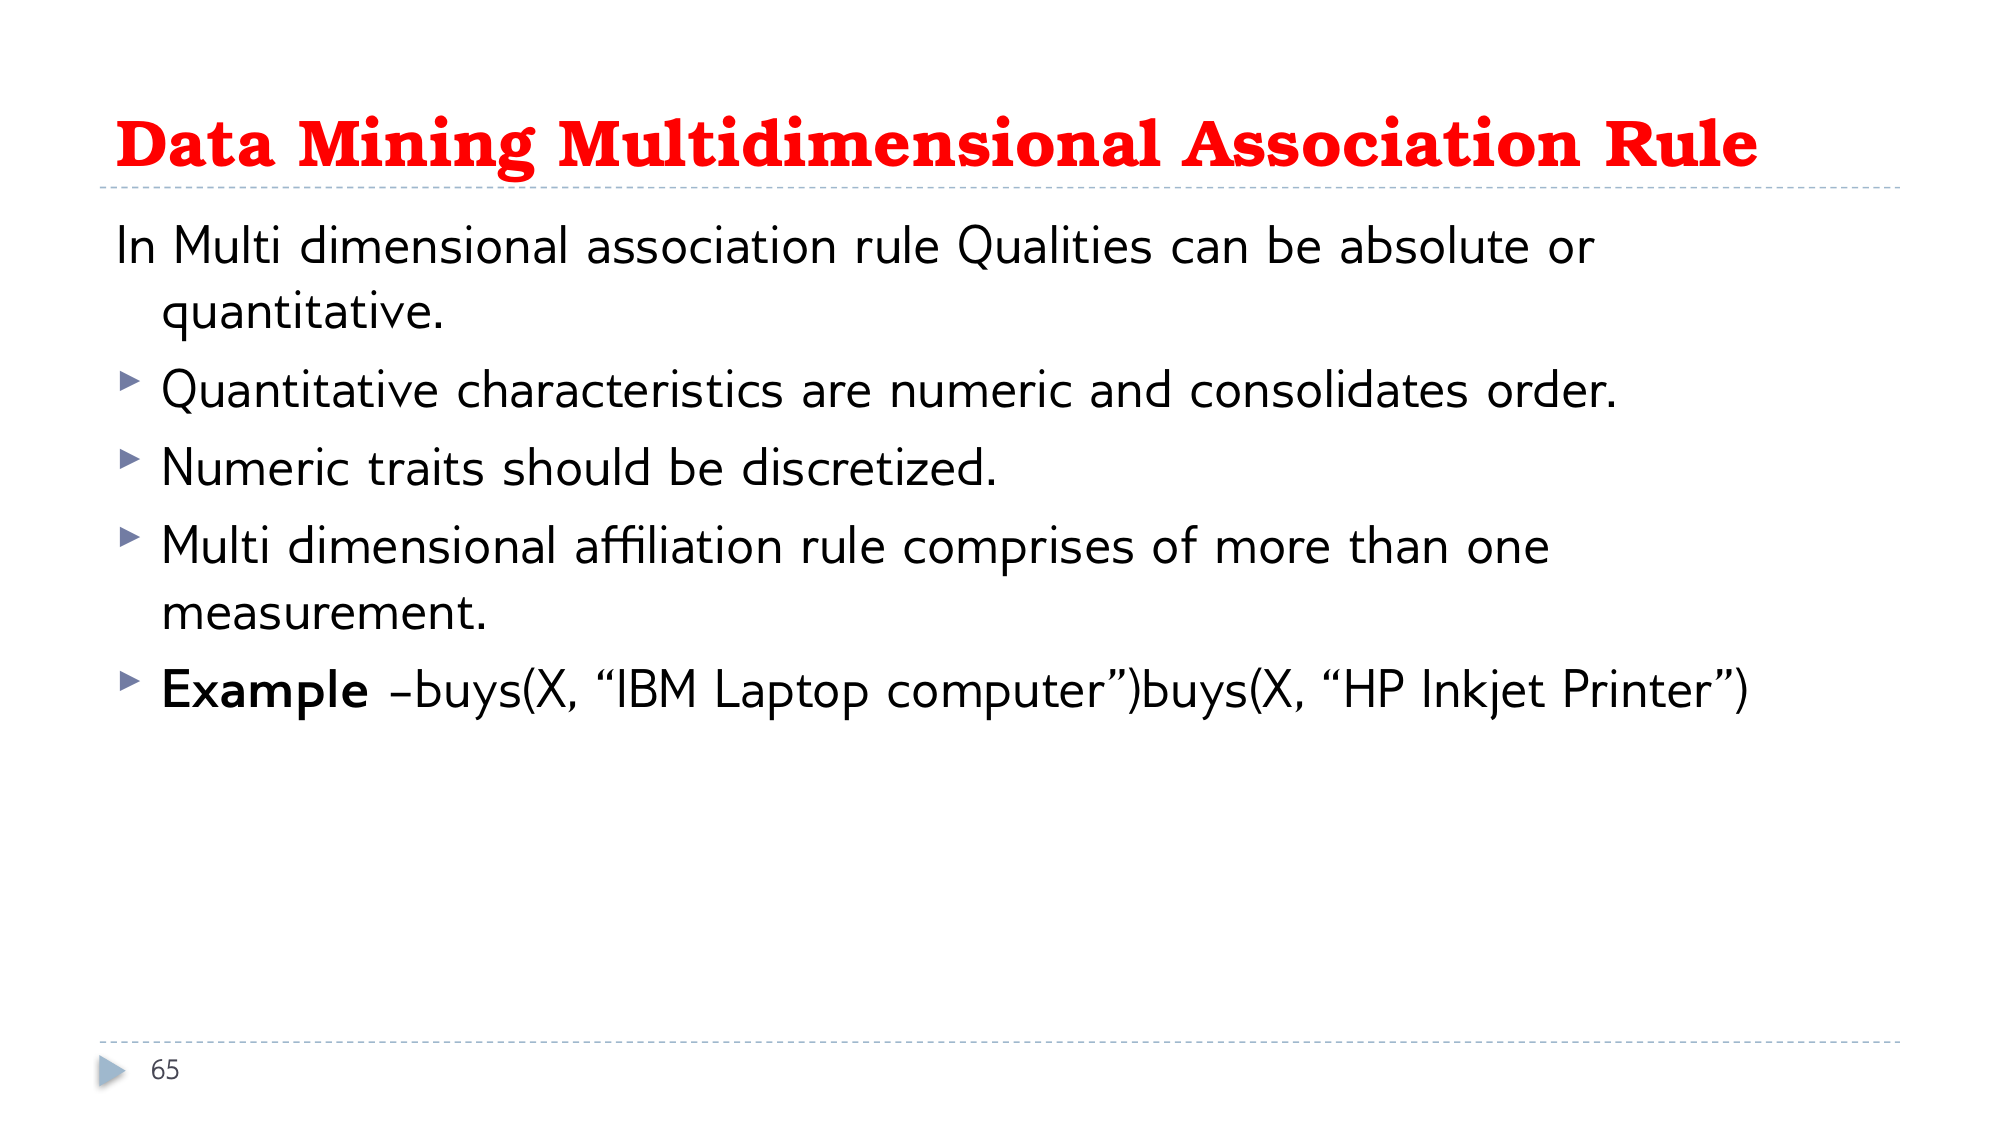

# Data Mining Multidimensional Association Rule
In Multi dimensional association rule Qualities can be absolute or quantitative.
Quantitative characteristics are numeric and consolidates order.
Numeric traits should be discretized.
Multi dimensional affiliation rule comprises of more than one measurement.
Example –buys(X, “IBM Laptop computer”)buys(X, “HP Inkjet Printer”)

65